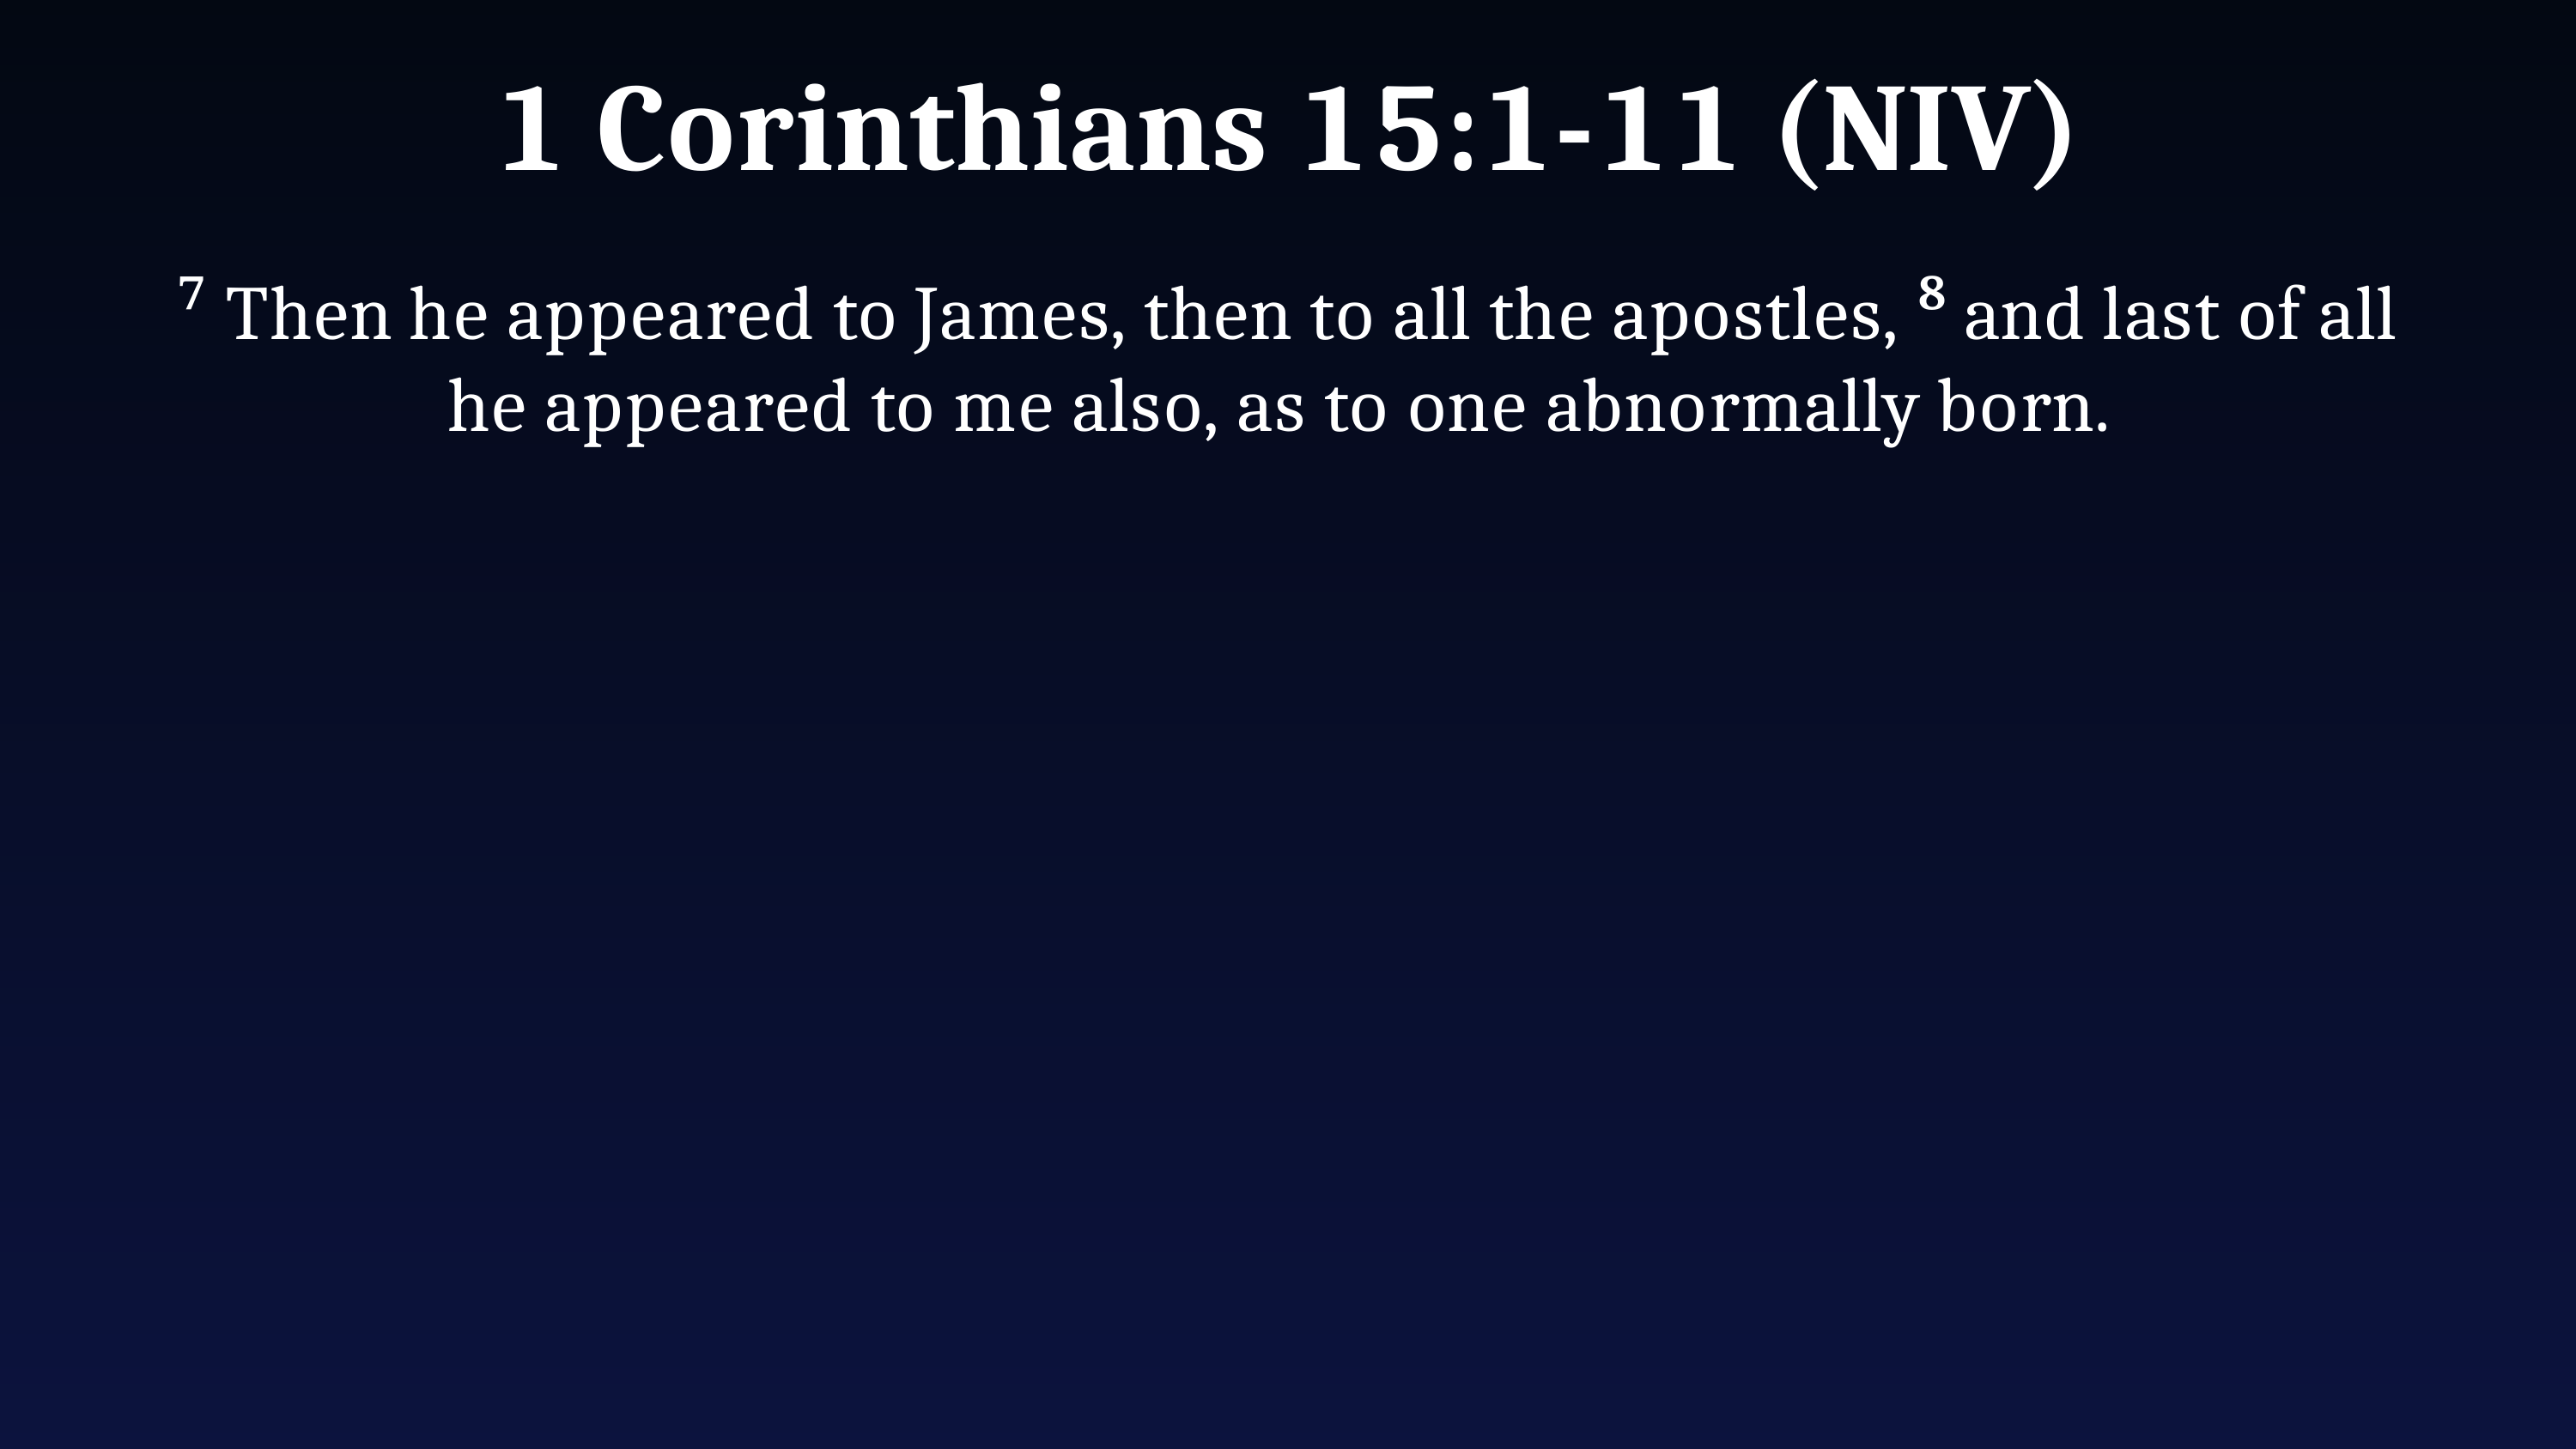

1 Corinthians 15:1-11 (NIV)
⁷ Then he appeared to James, then to all the apostles, ⁸ and last of all he appeared to me also, as to one abnormally born.